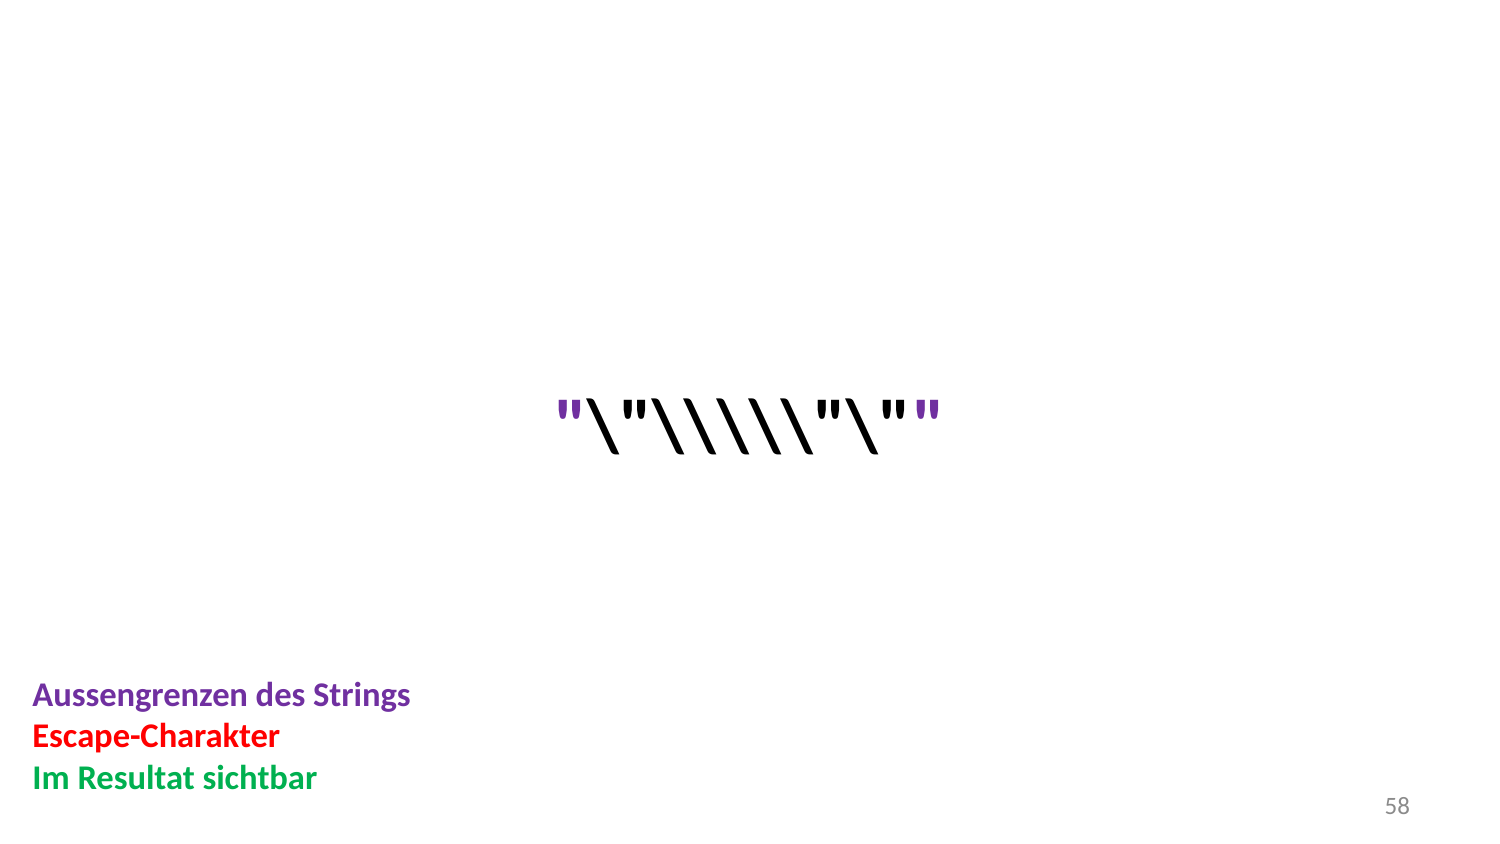

# "\"\\\\\"\""
Aussengrenzen des Strings
Escape-Charakter
Im Resultat sichtbar
58